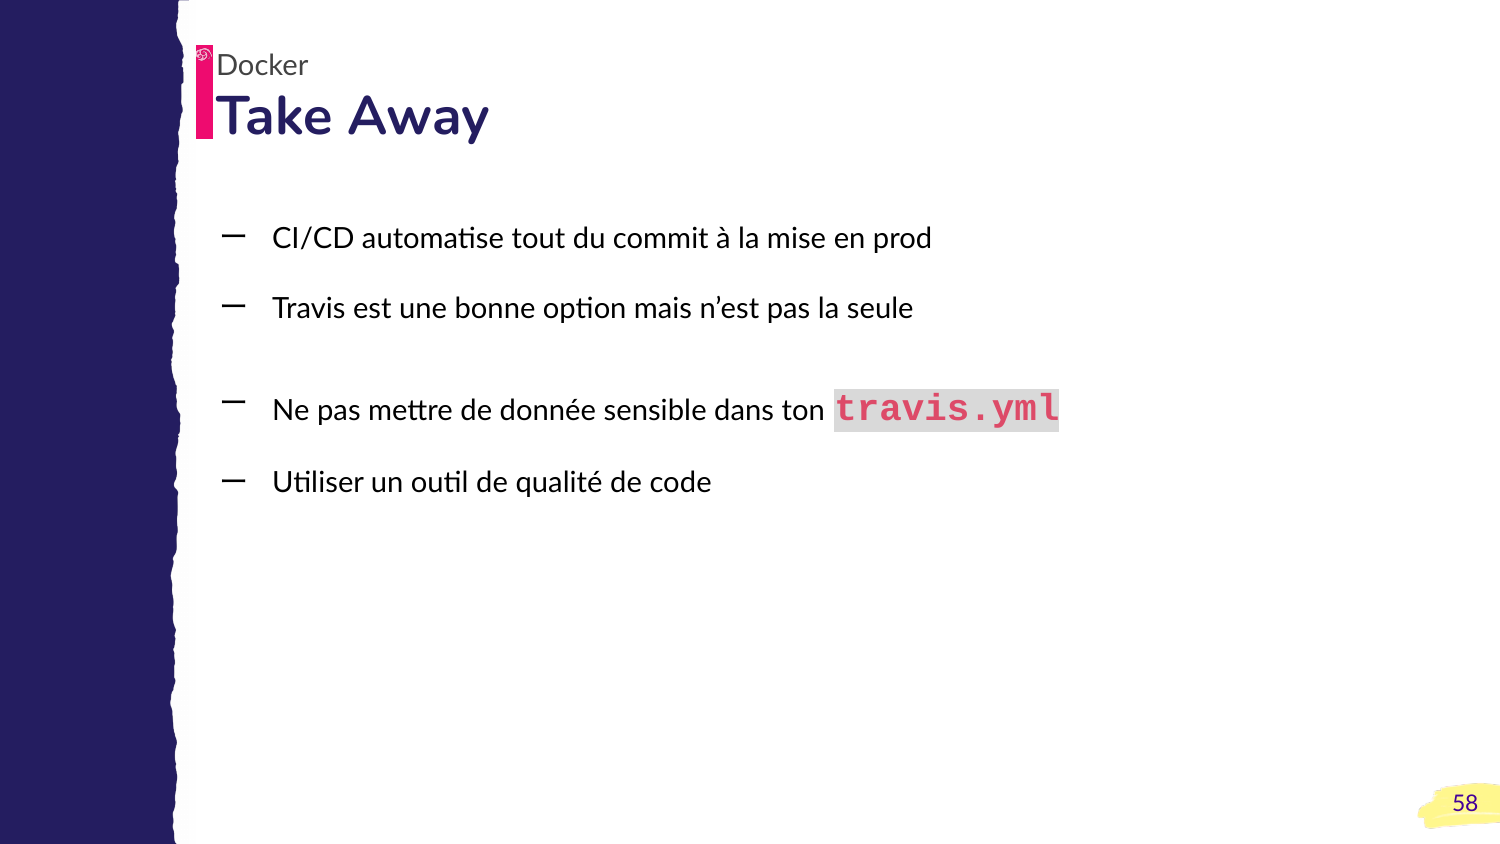

Docker
# Take Away
CI/CD automatise tout du commit à la mise en prod
Travis est une bonne option mais n’est pas la seule
Ne pas mettre de donnée sensible dans ton travis.yml
Utiliser un outil de qualité de code
58